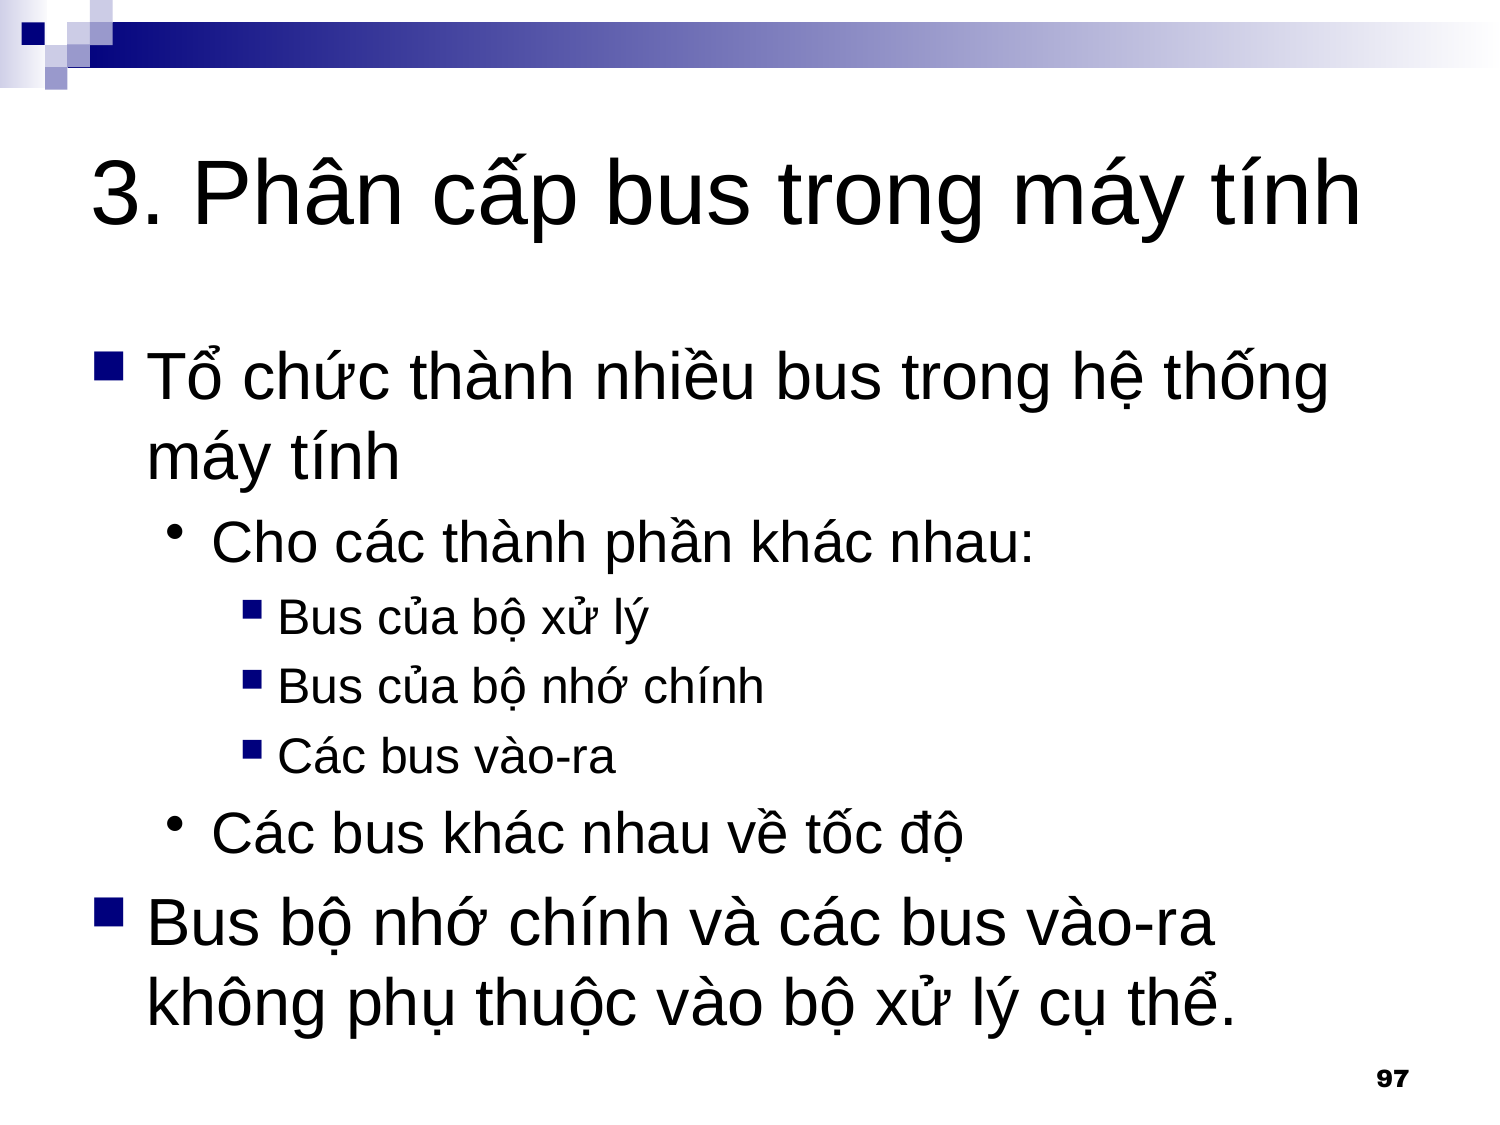

# 3. Phân cấp bus trong máy tính
Tổ chức thành nhiều bus trong hệ thống máy tính
Cho các thành phần khác nhau:
Bus của bộ xử lý
Bus của bộ nhớ chính
Các bus vào-ra
Các bus khác nhau về tốc độ
Bus bộ nhớ chính và các bus vào-ra không phụ thuộc vào bộ xử lý cụ thể.
97